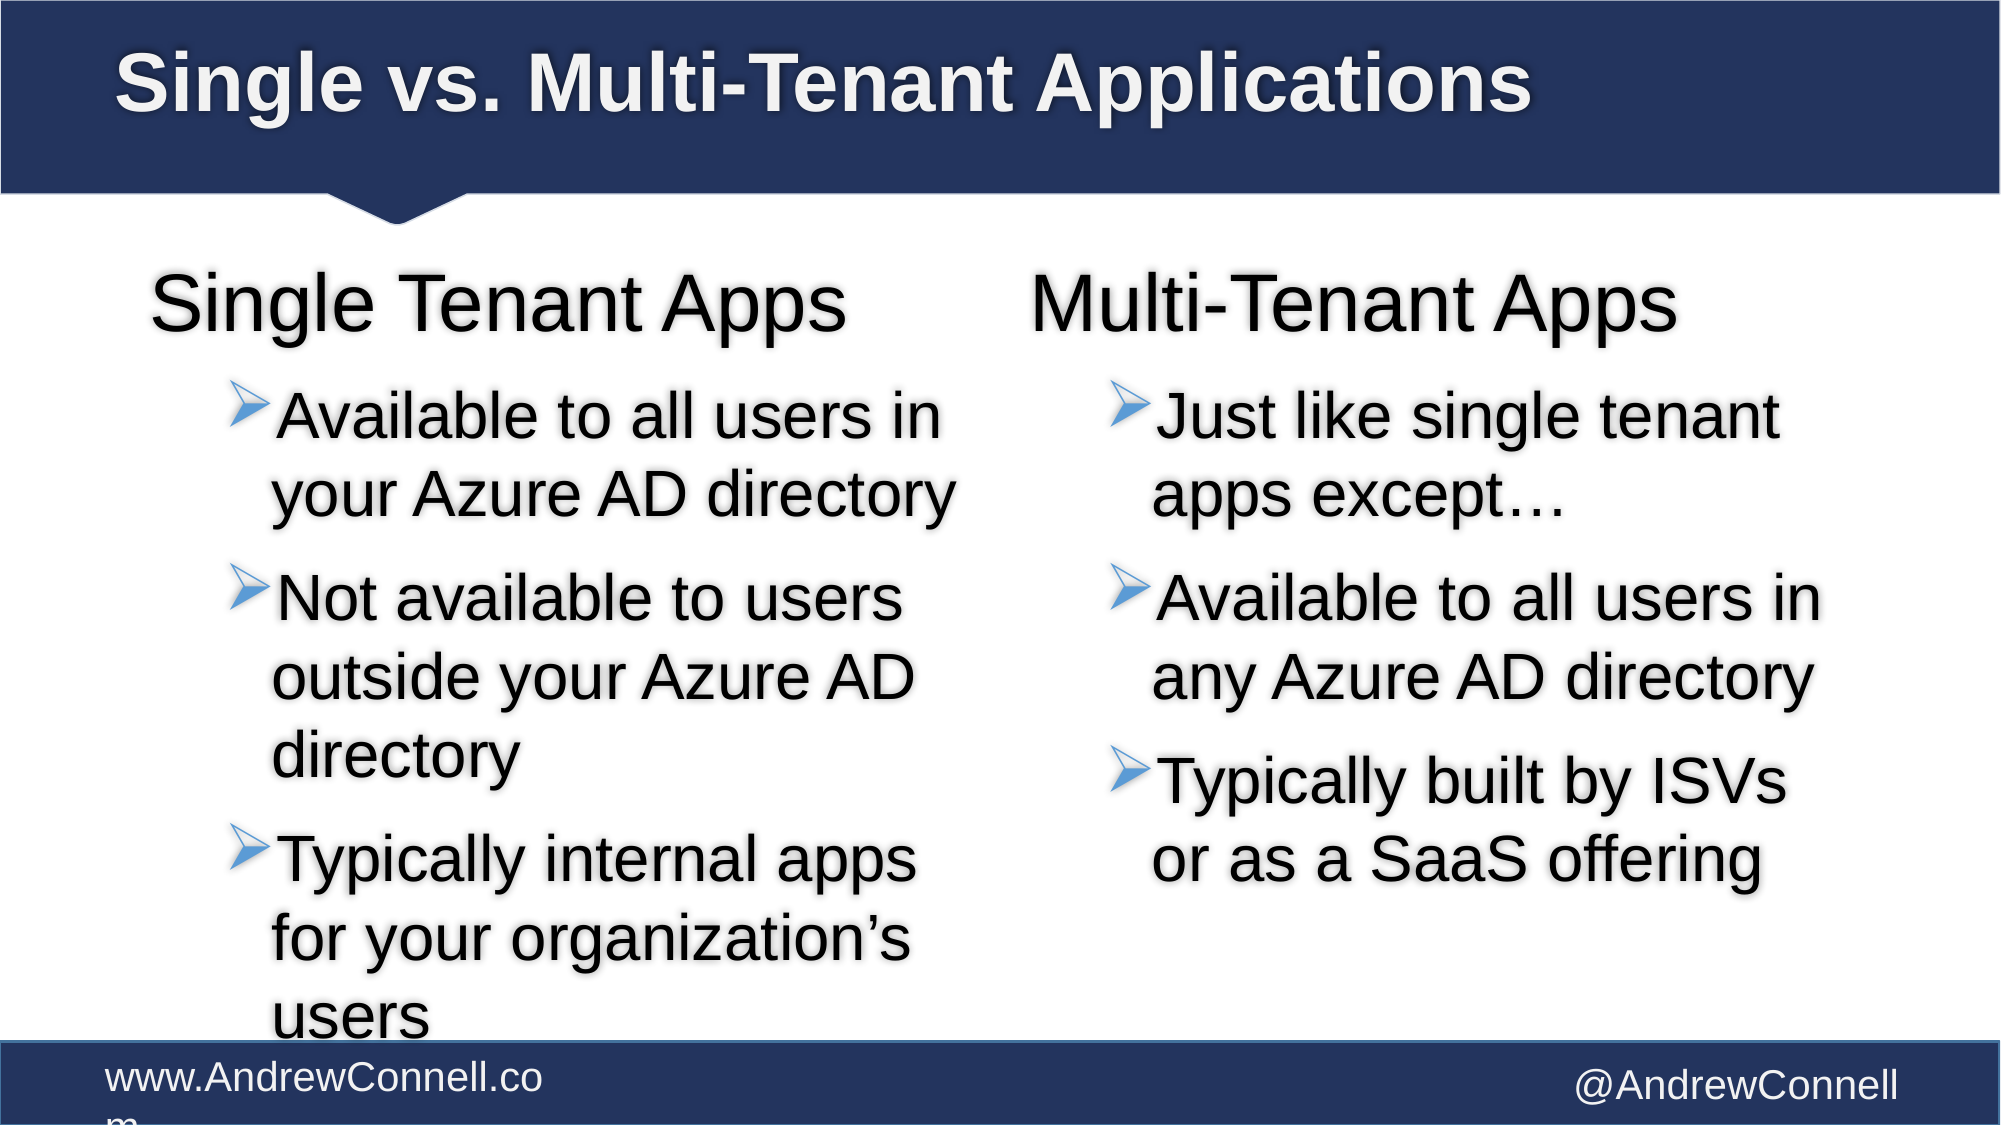

# Single vs. Multi-Tenant Applications
Multi-Tenant Apps
Just like single tenant apps except…
Available to all users in any Azure AD directory
Typically built by ISVs or as a SaaS offering

Single Tenant Apps
Available to all users in your Azure AD directory
Not available to users outside your Azure AD directory
Typically internal apps for your organization’s users